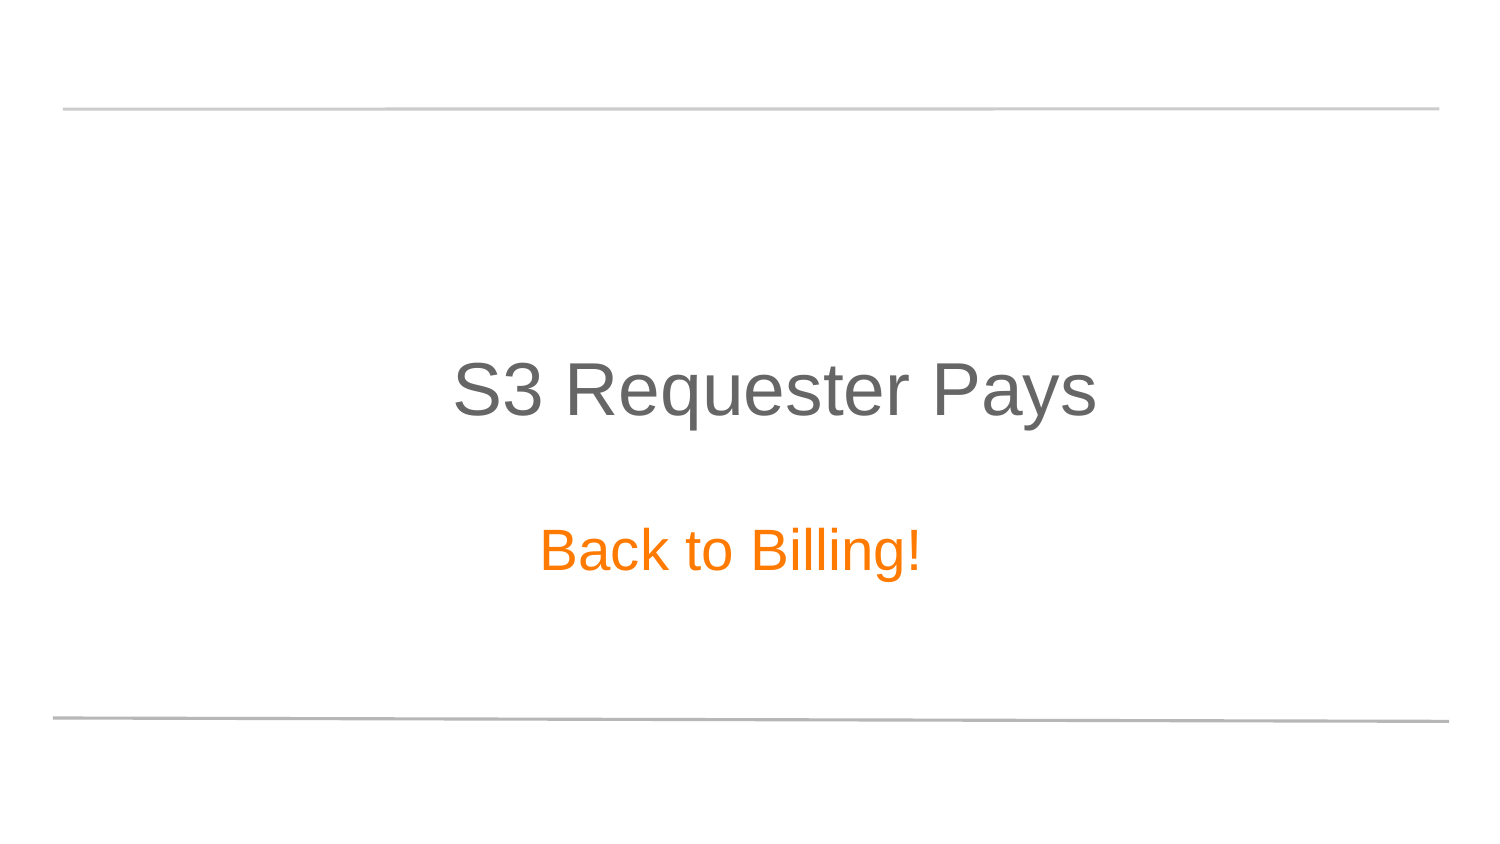

# S3 Requester Pays
    Back to Billing!